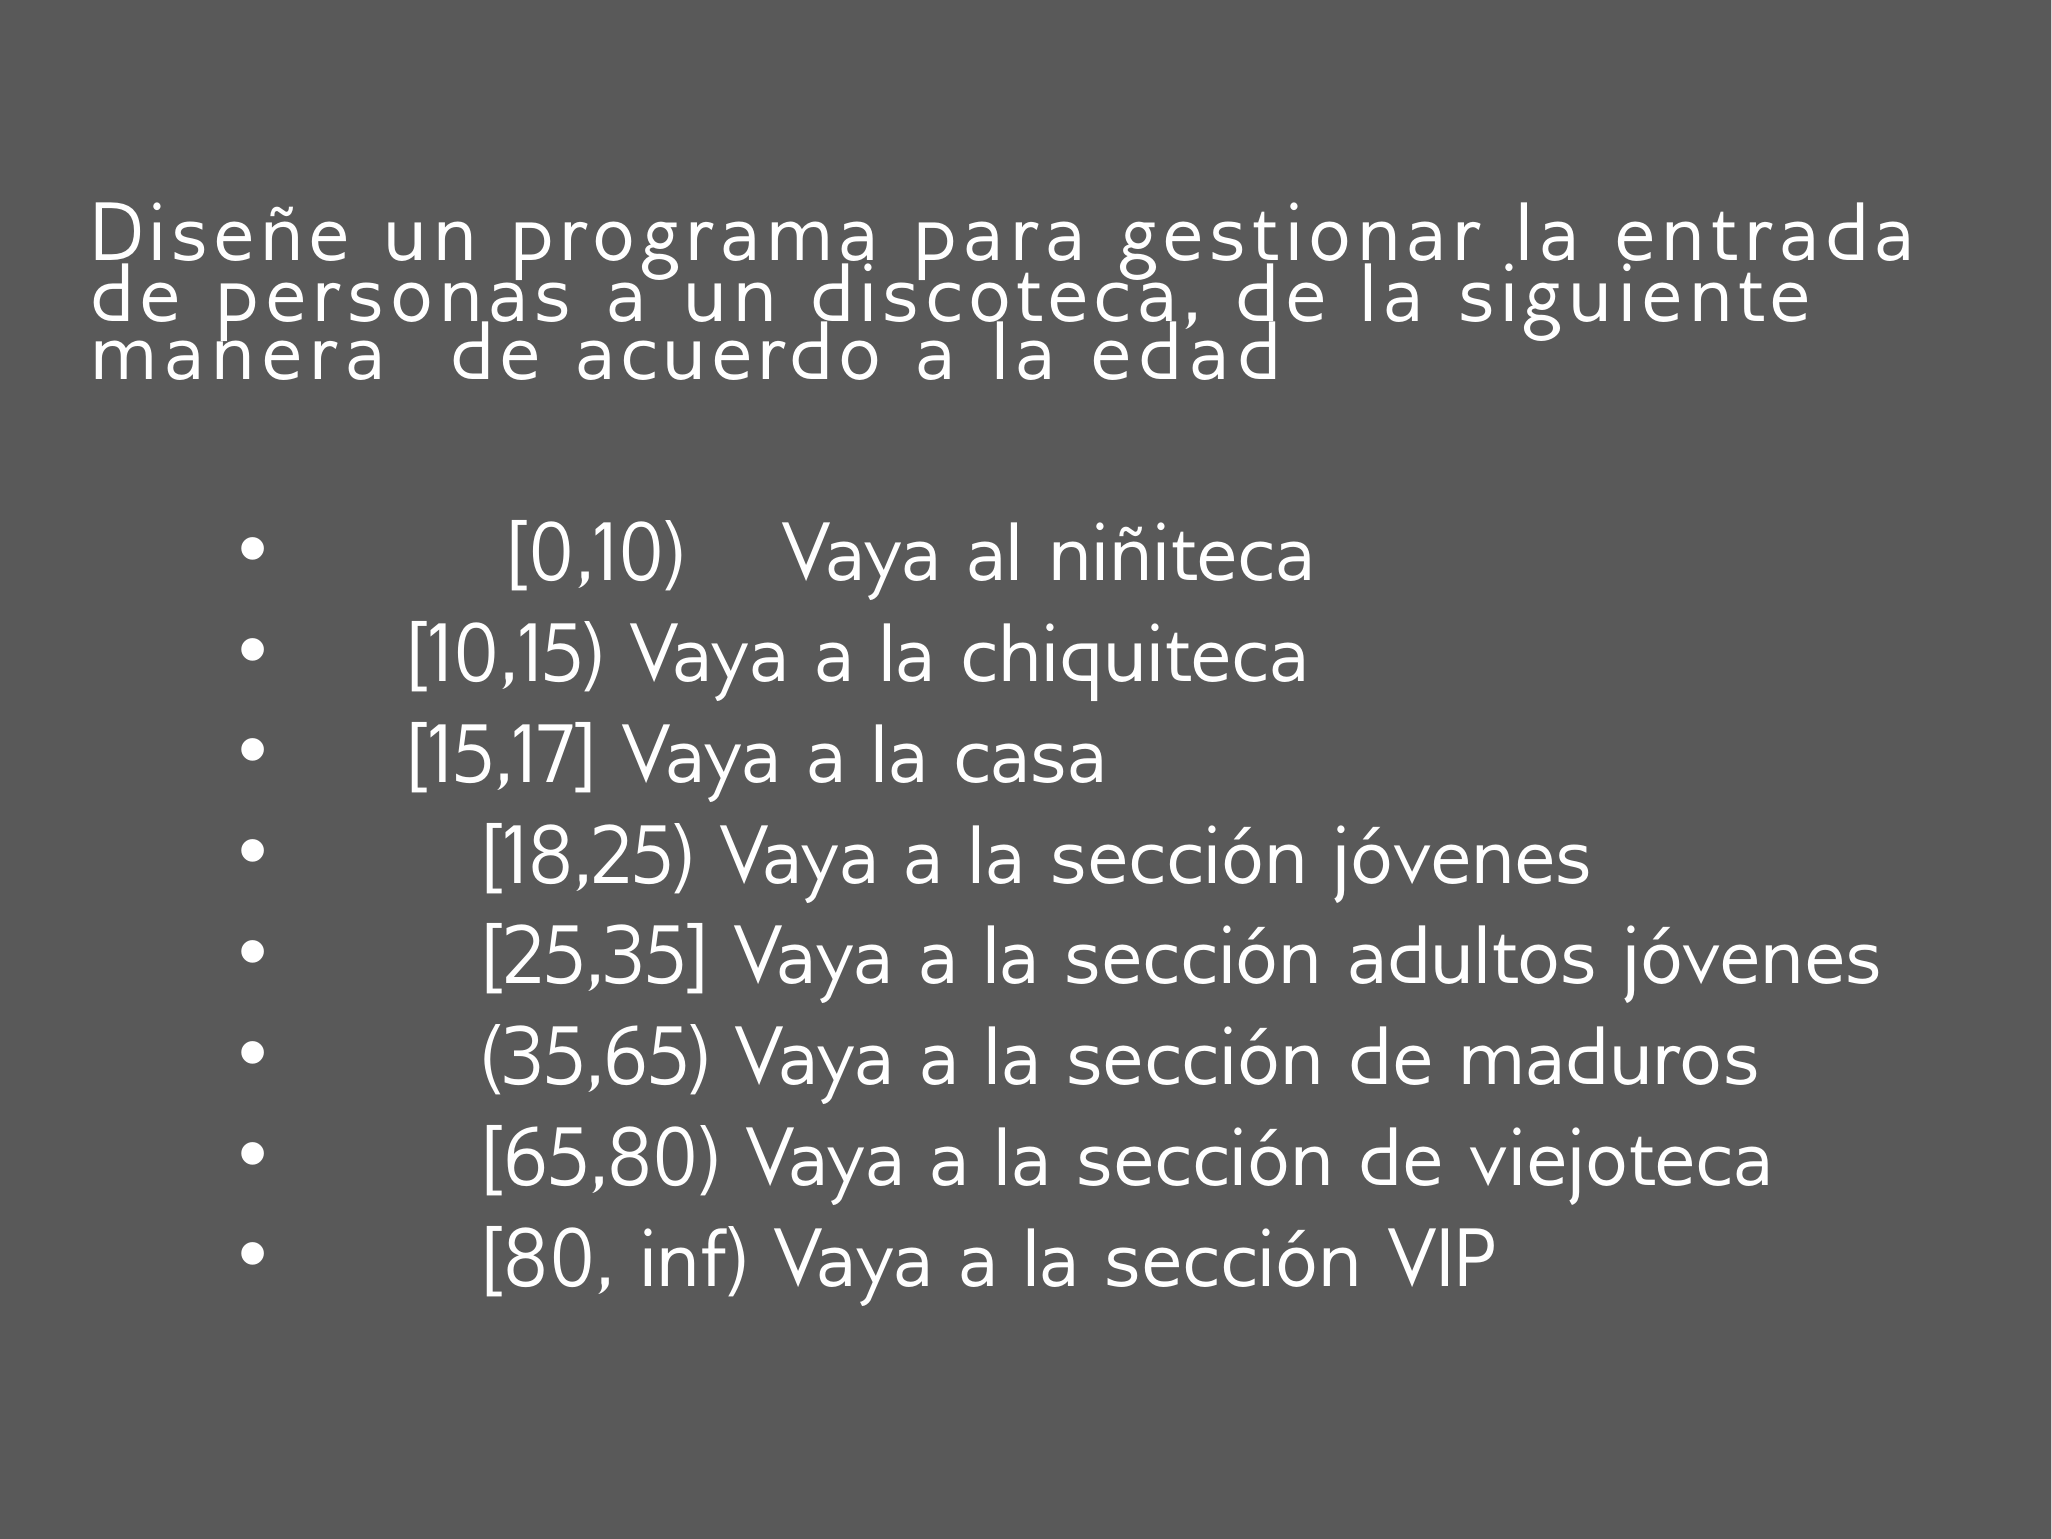

Diseñe un programa para gestionar la entrada
de personas a un discoteca, de la siguiente manera  de acuerdo a la edad

	 [0,10)	Vaya al niñiteca
   [10,15) Vaya a la chiquiteca
   [15,17] Vaya a la casa
	[18,25) Vaya a la sección jóvenes
	[25,35] Vaya a la sección adultos jóvenes
	(35,65) Vaya a la sección de maduros
	[65,80) Vaya a la sección de viejoteca
	[80, inf) Vaya a la sección VIP